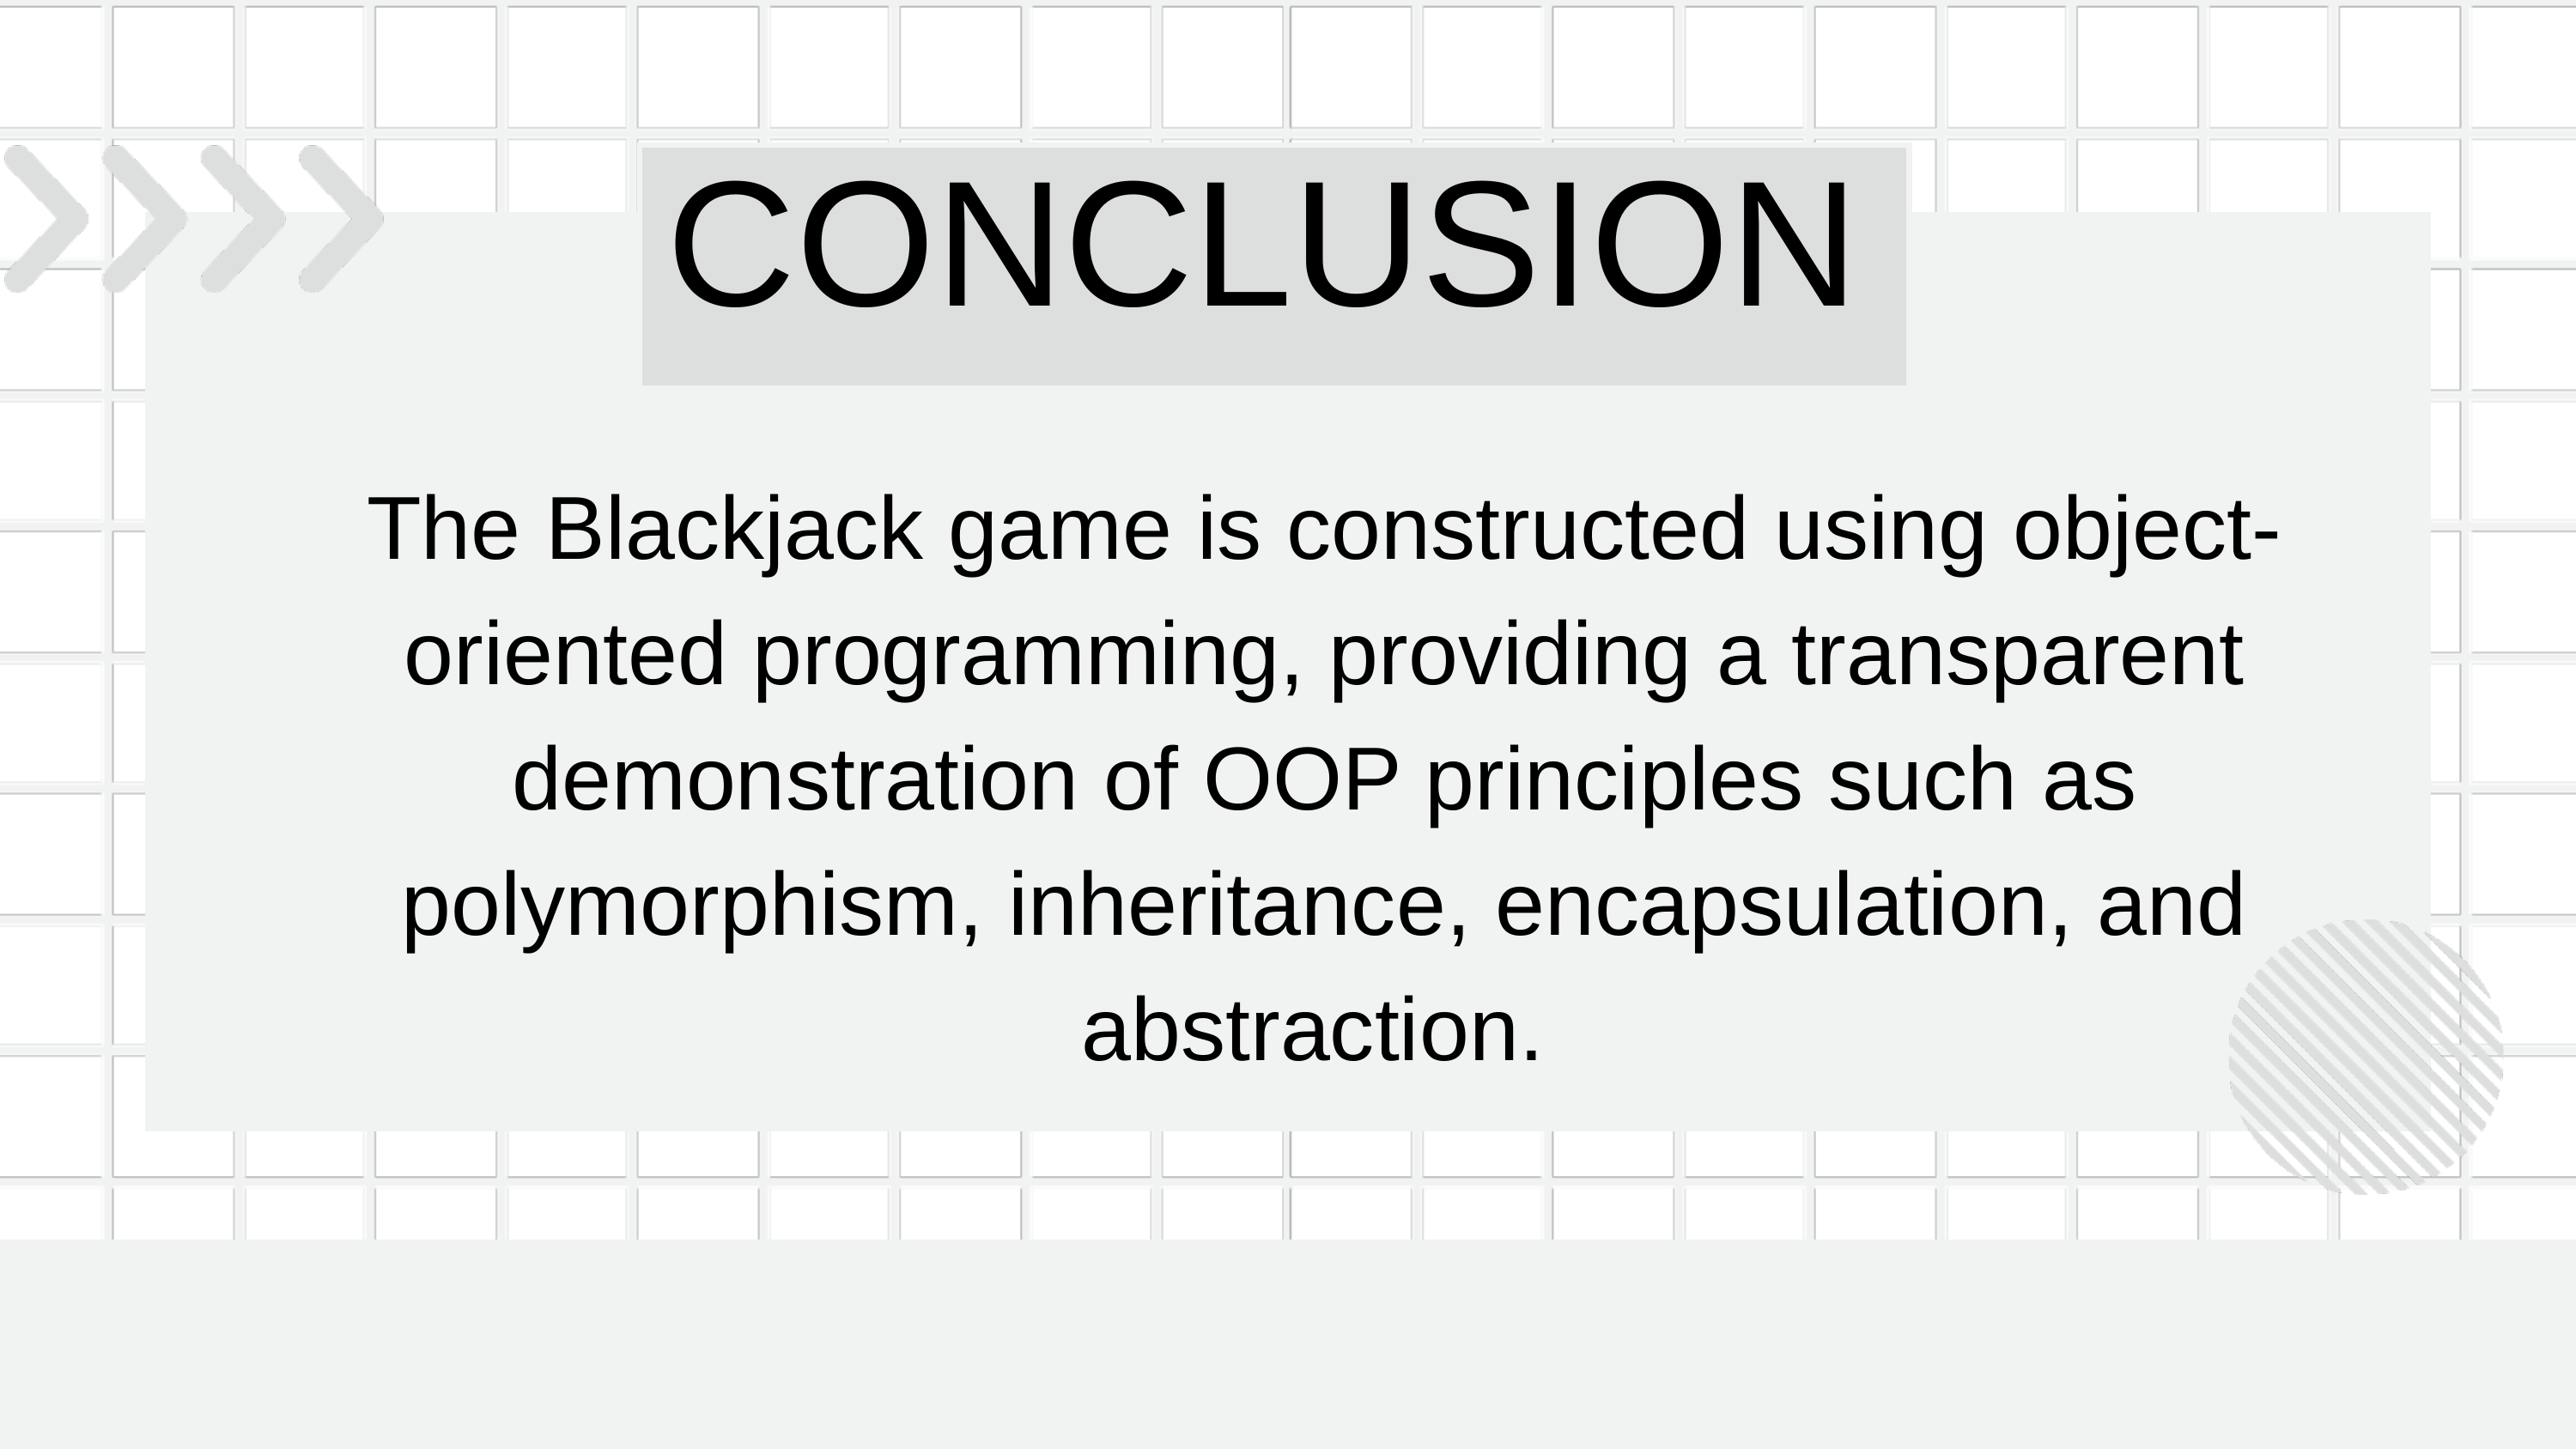

CONCLUSION

The Blackjack game is constructed using object-oriented programming, providing a transparent demonstration of OOP principles such as polymorphism, inheritance, encapsulation, and abstraction.